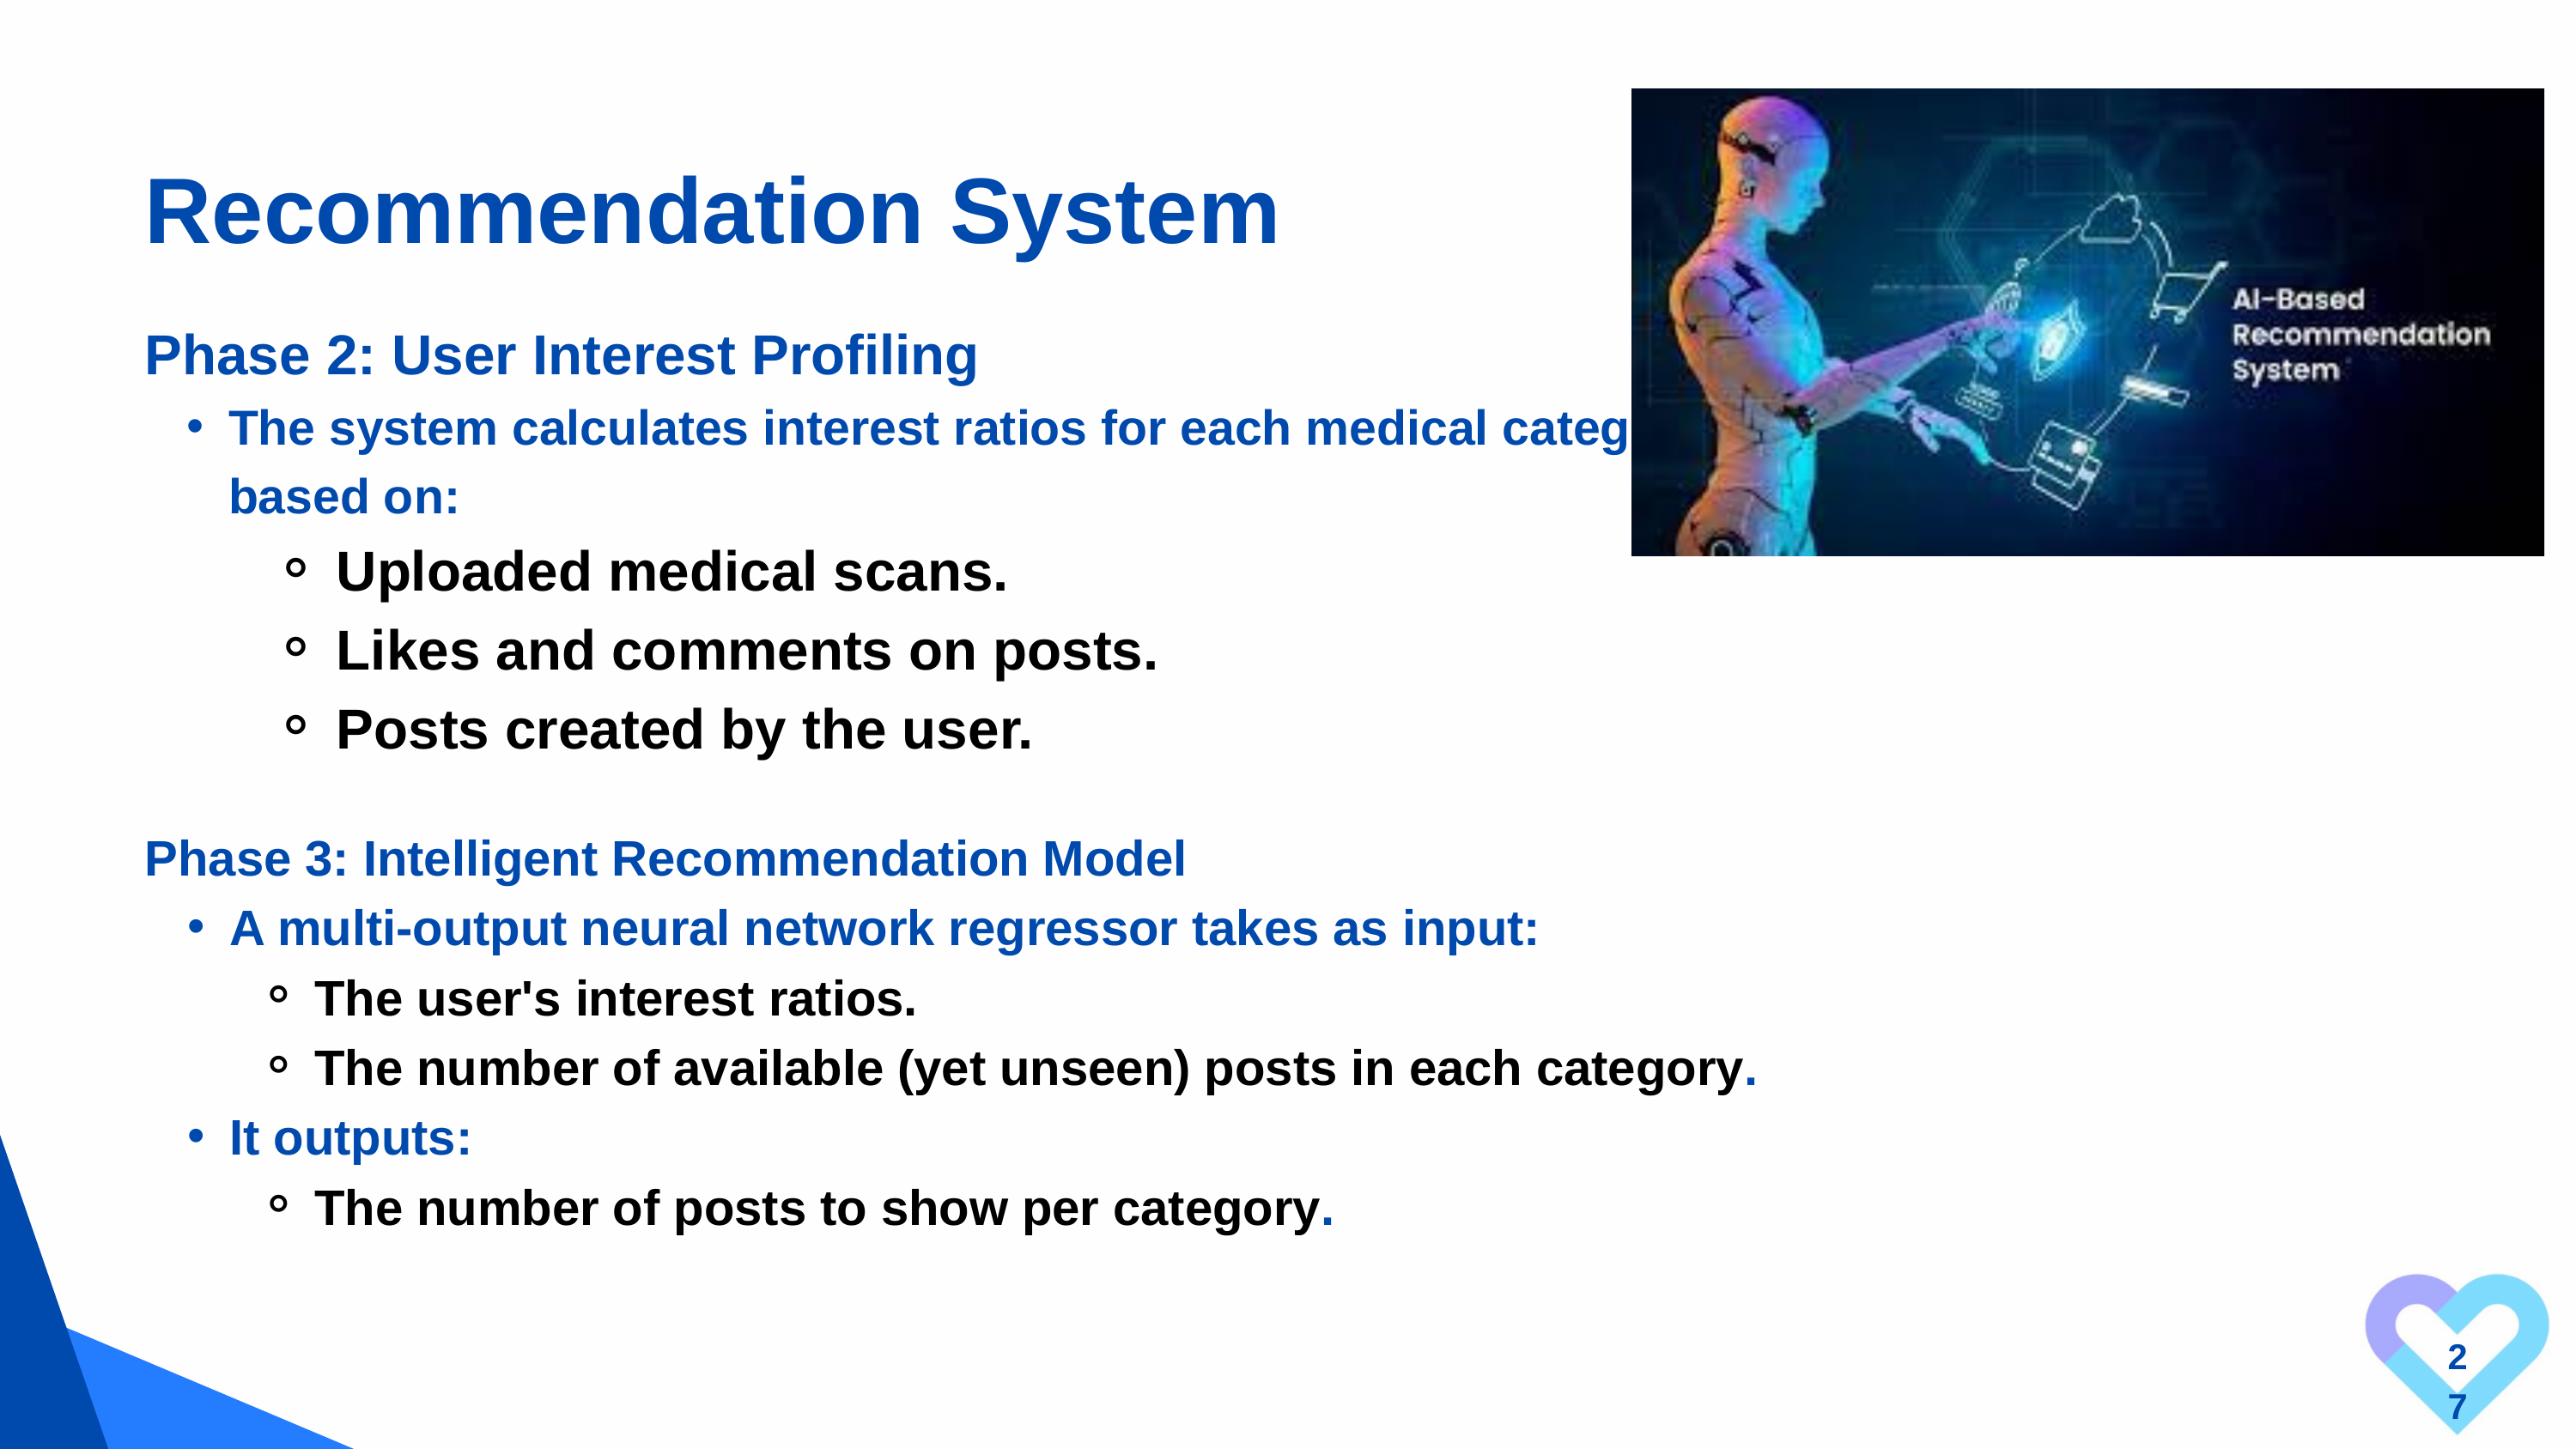

Recommendation System
Phase 2: User Interest Profiling
The system calculates interest ratios for each medical category based on:
Uploaded medical scans.
Likes and comments on posts.
Posts created by the user.

Phase 3: Intelligent Recommendation Model
A multi-output neural network regressor takes as input:
The user's interest ratios.
The number of available (yet unseen) posts in each category.
It outputs:
The number of posts to show per category.

27